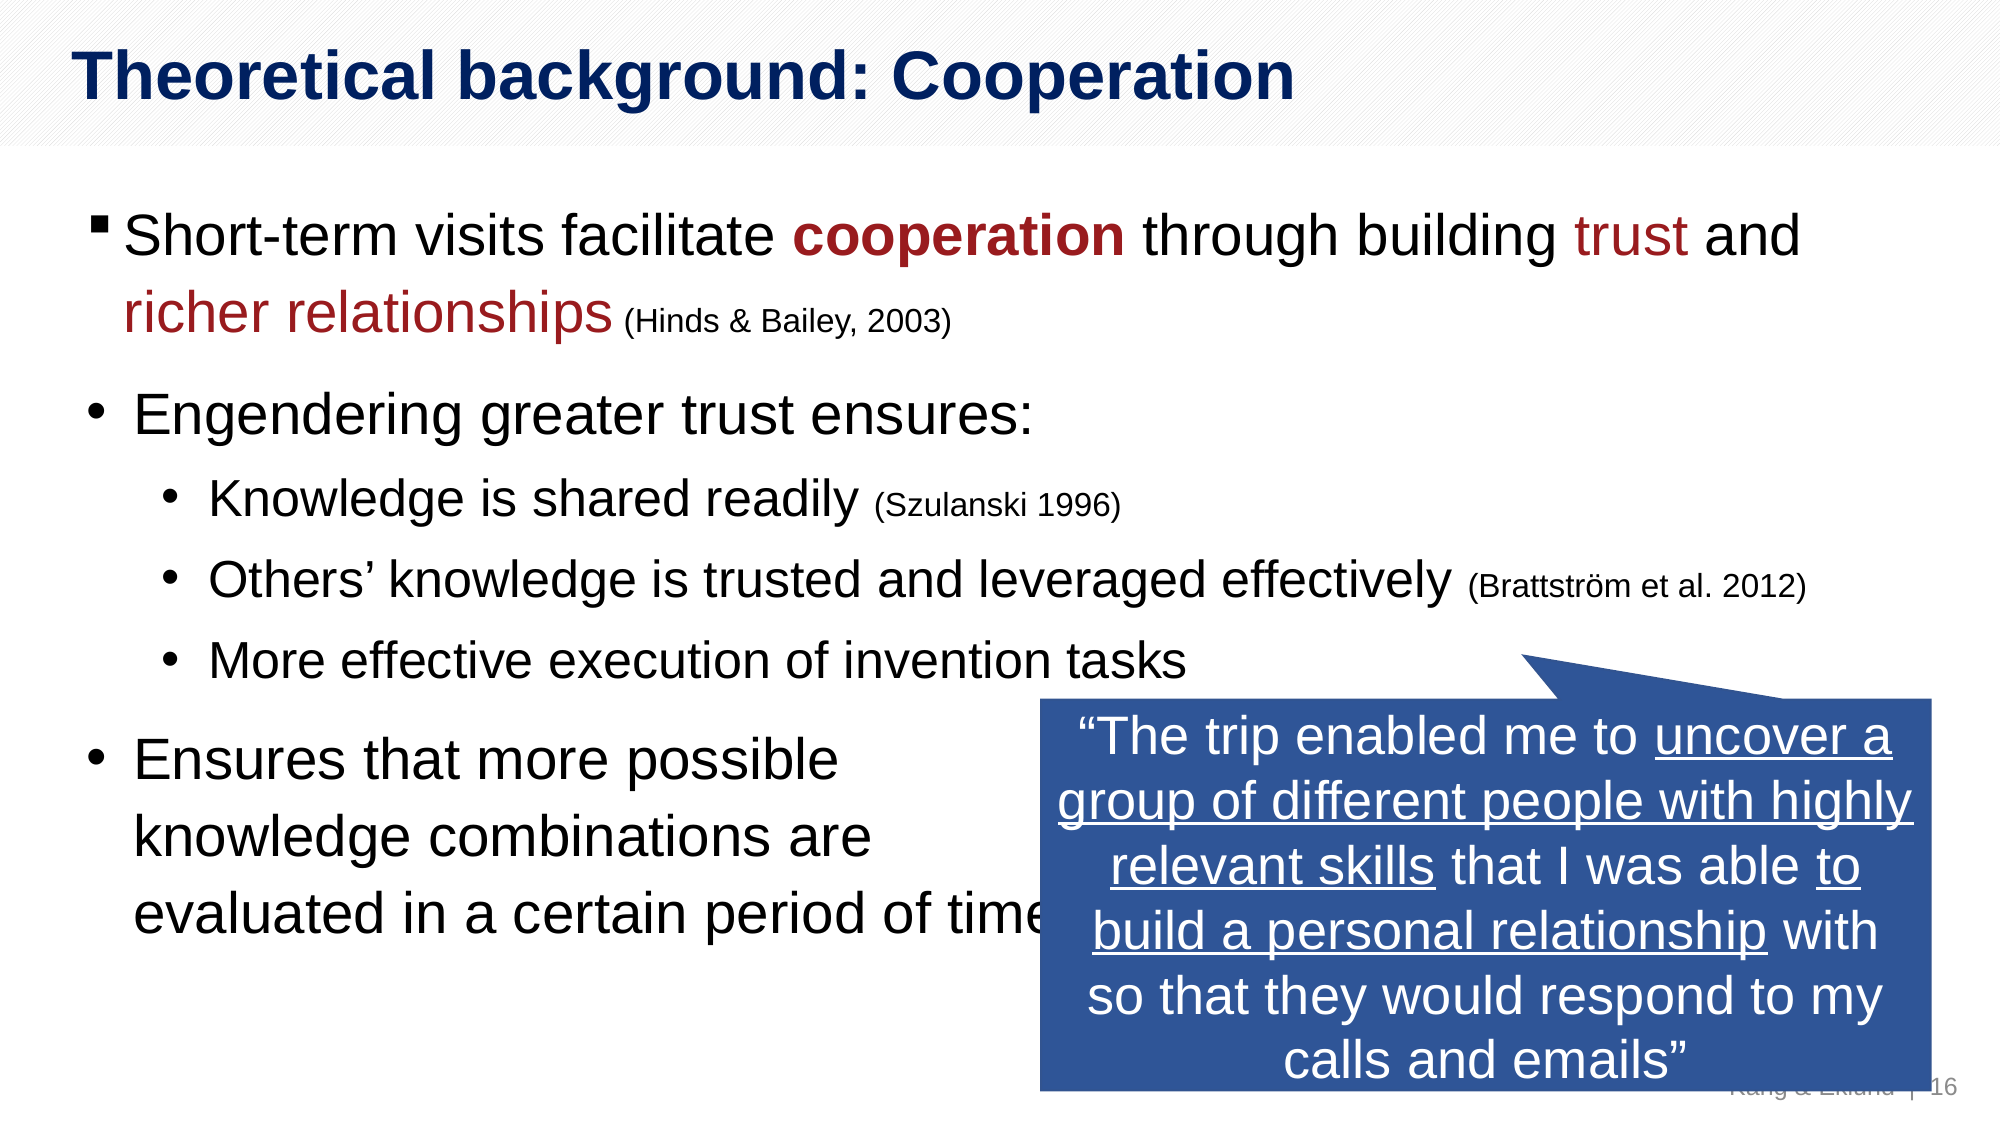

# Theoretical background: Cooperation
Short-term visits facilitate cooperation through building trust and richer relationships (Hinds & Bailey, 2003)
Engendering greater trust ensures:
Knowledge is shared readily (Szulanski 1996)
Others’ knowledge is trusted and leveraged effectively (Brattström et al. 2012)
More effective execution of invention tasks
Ensures that more possible
knowledge combinations are
evaluated in a certain period of time
“The trip enabled me to uncover a group of different people with highly relevant skills that I was able to build a personal relationship with so that they would respond to my calls and emails”
Kang & Eklund  |  16